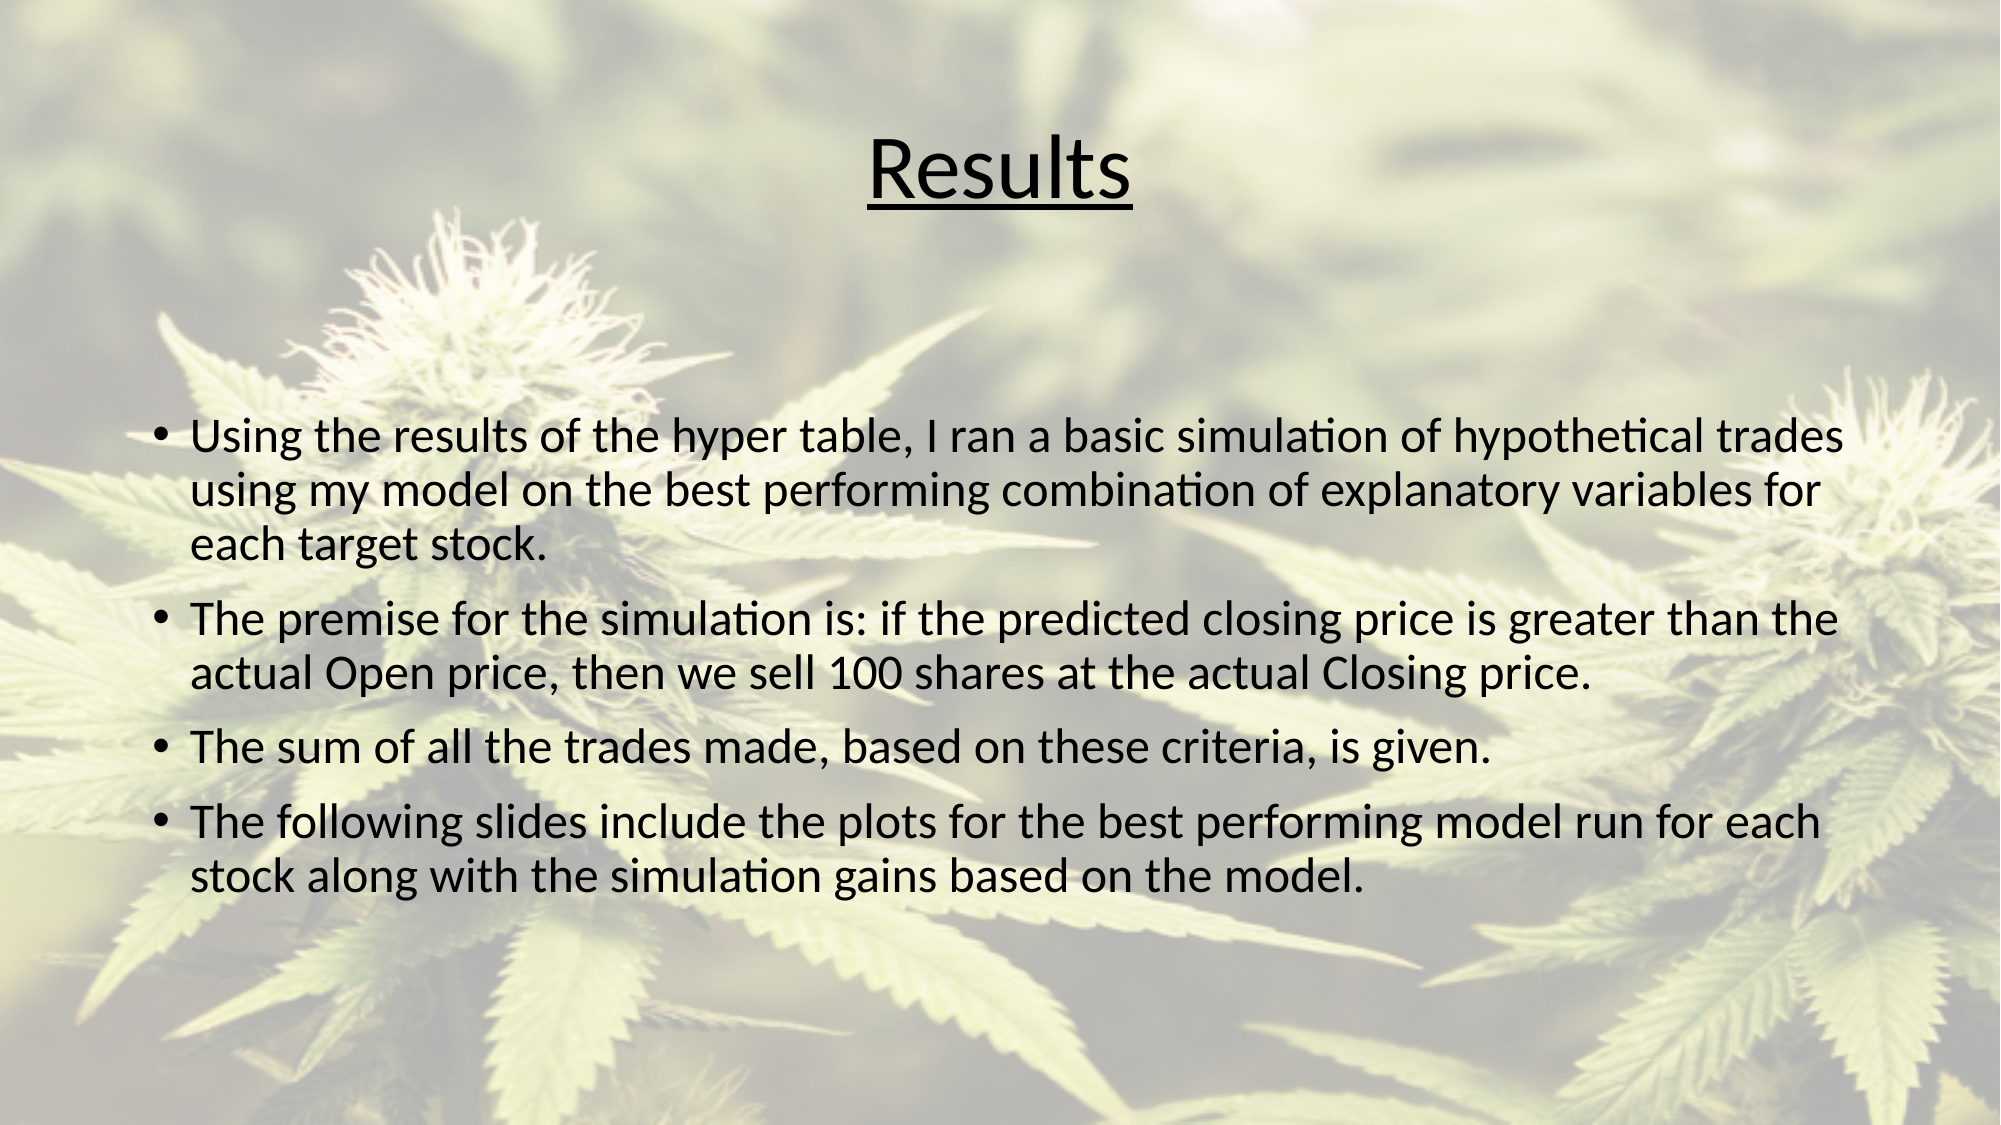

# Results
Using the results of the hyper table, I ran a basic simulation of hypothetical trades using my model on the best performing combination of explanatory variables for each target stock.
The premise for the simulation is: if the predicted closing price is greater than the actual Open price, then we sell 100 shares at the actual Closing price.
The sum of all the trades made, based on these criteria, is given.
The following slides include the plots for the best performing model run for each stock along with the simulation gains based on the model.